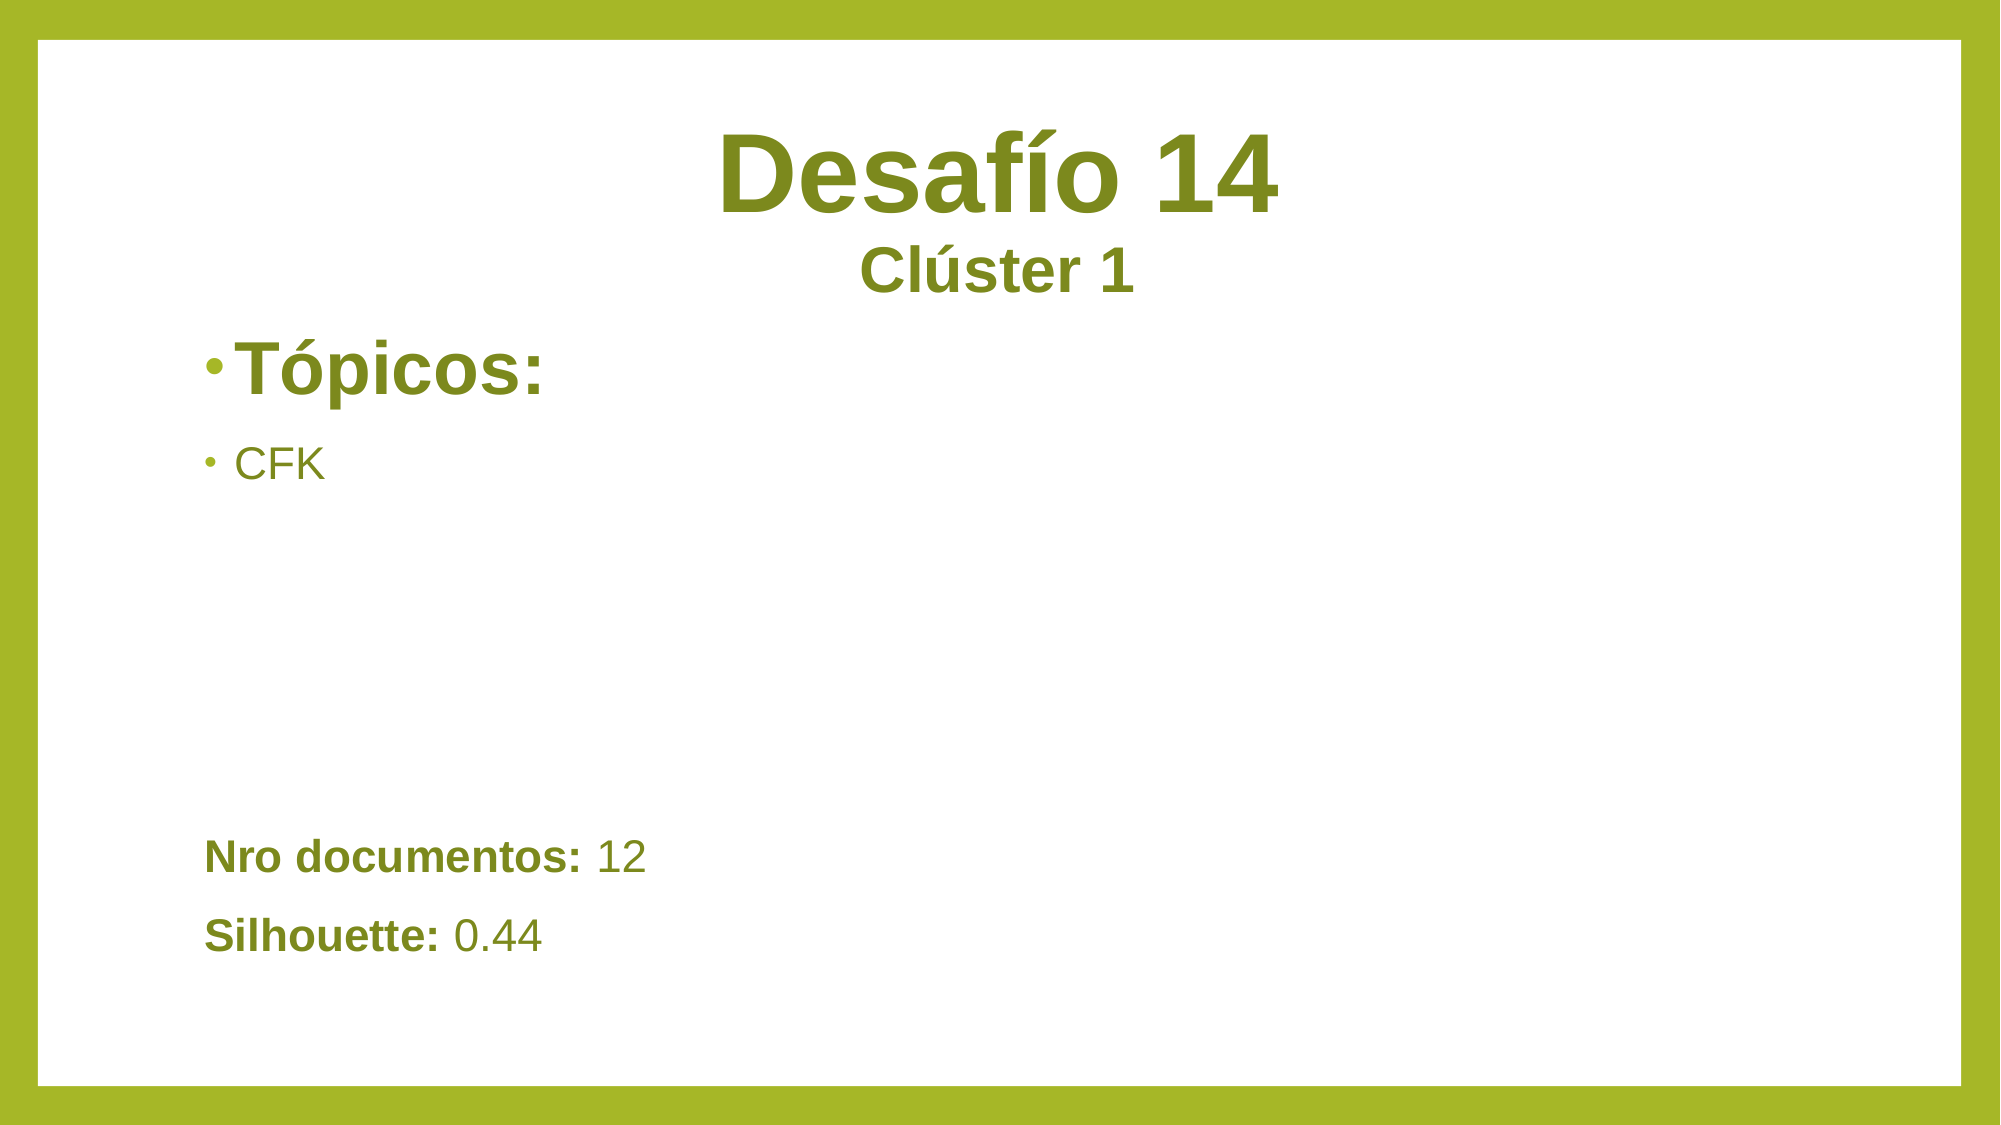

# Desafío 14 Clúster 1
Tópicos:
CFK

Nro documentos: 12
Silhouette: 0.44